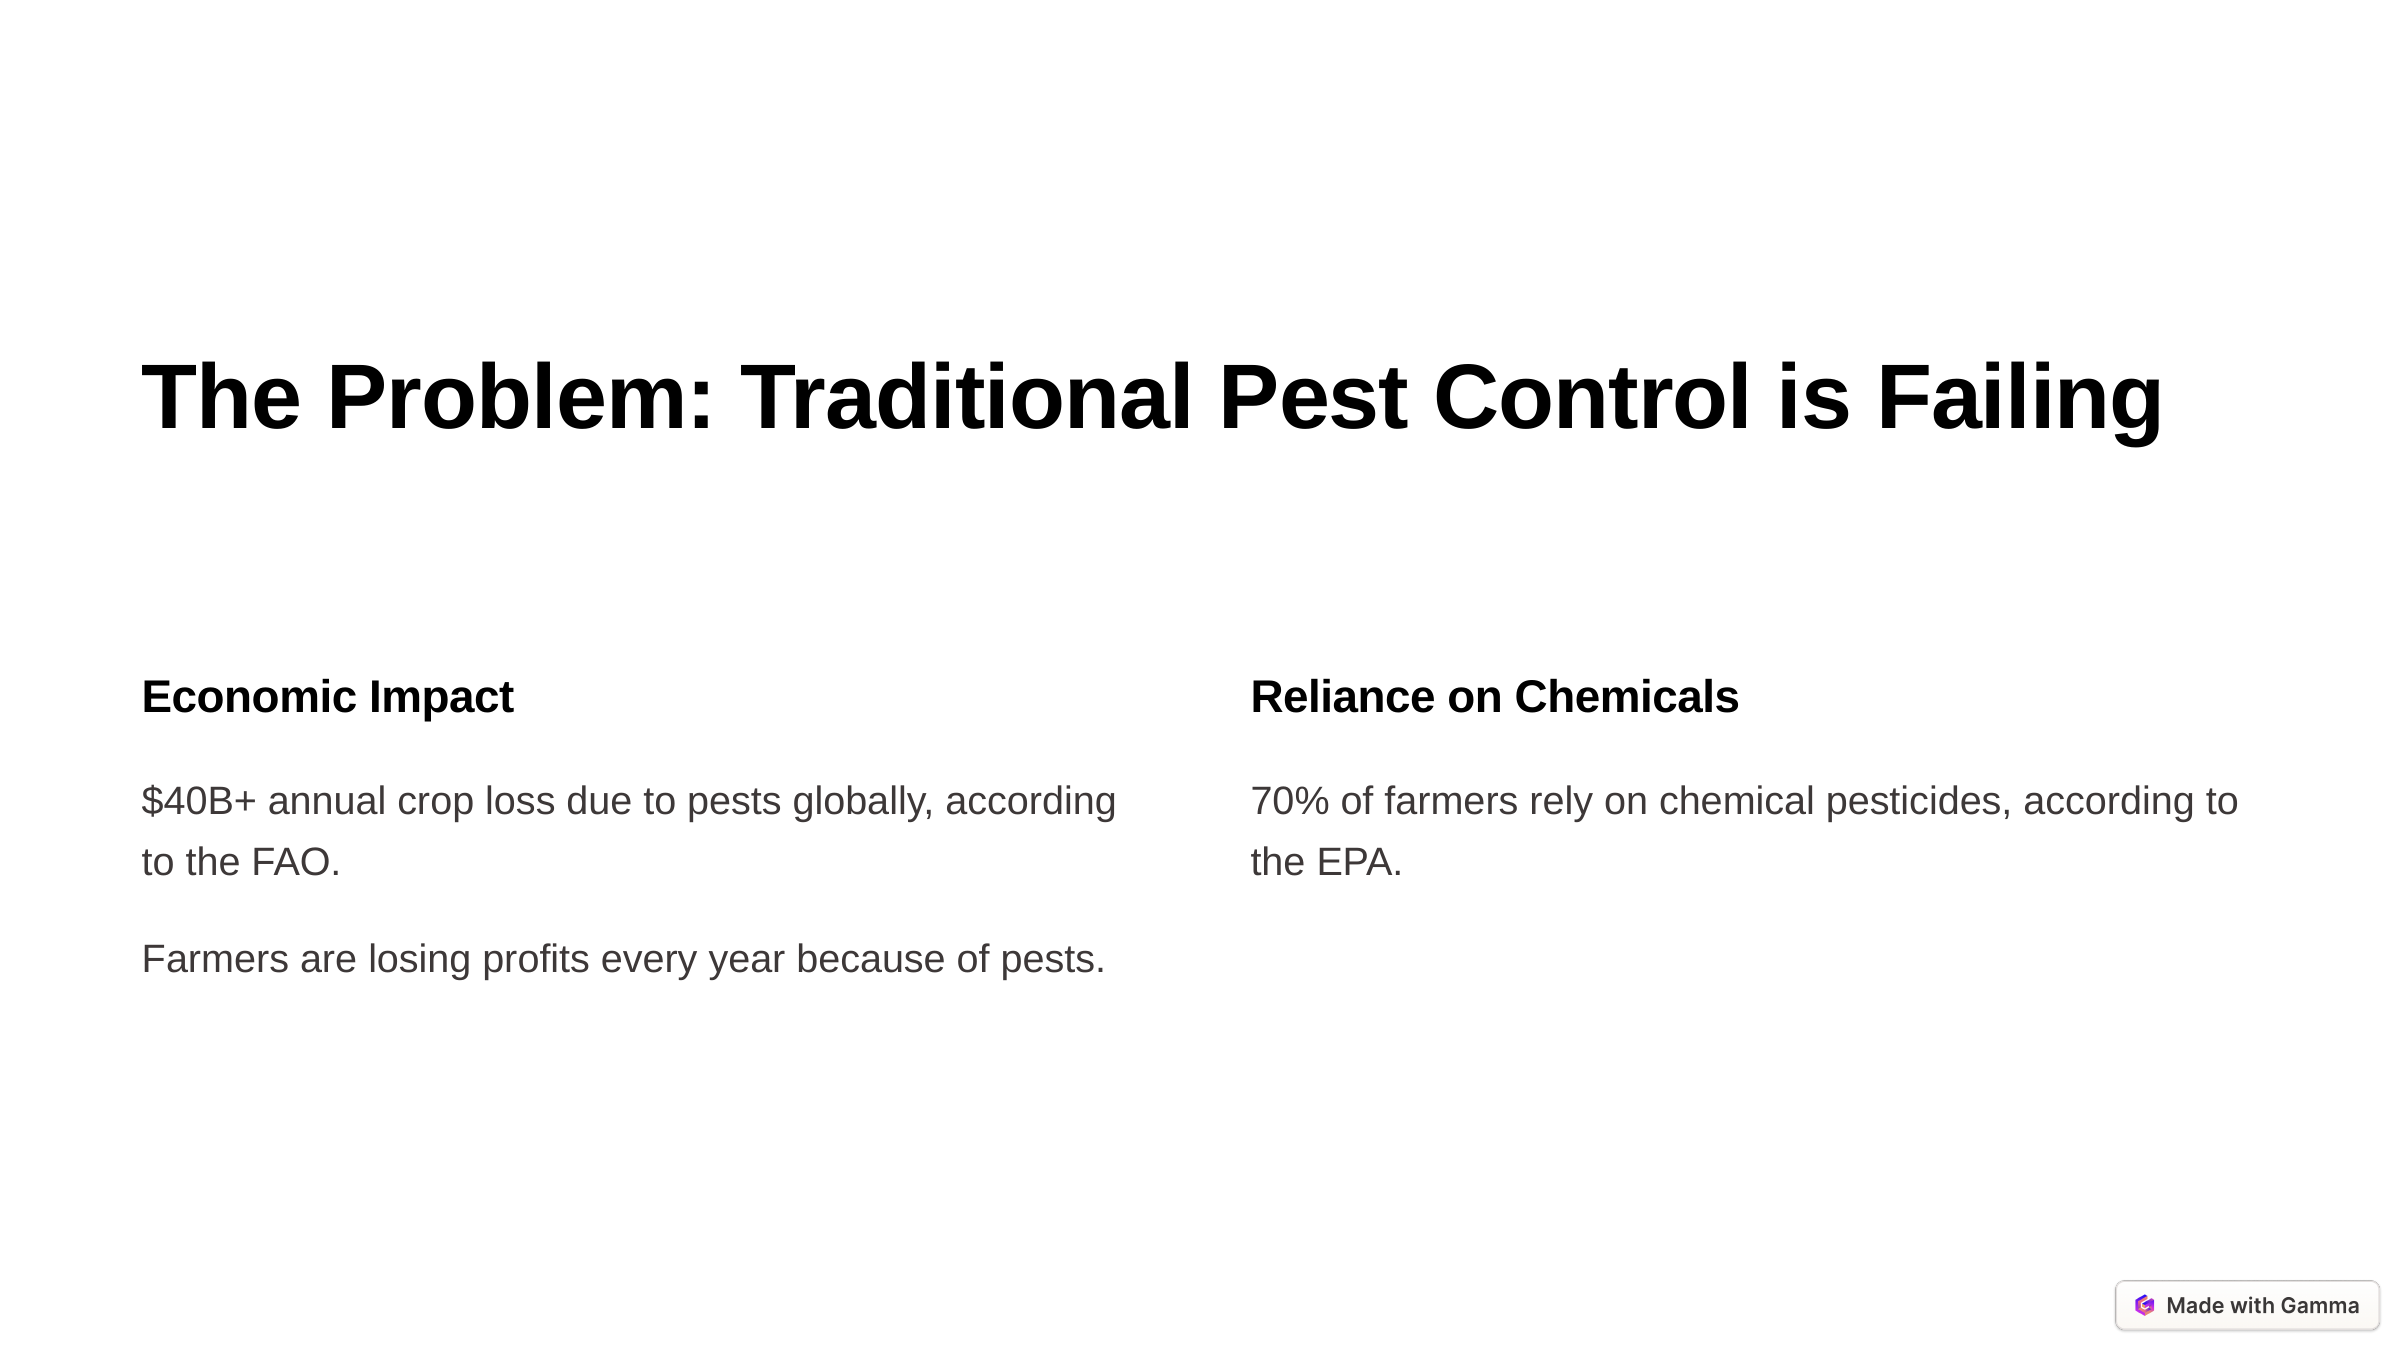

The Problem: Traditional Pest Control is Failing
Economic Impact
Reliance on Chemicals
$40B+ annual crop loss due to pests globally, according to the FAO.
70% of farmers rely on chemical pesticides, according to the EPA.
Farmers are losing profits every year because of pests.